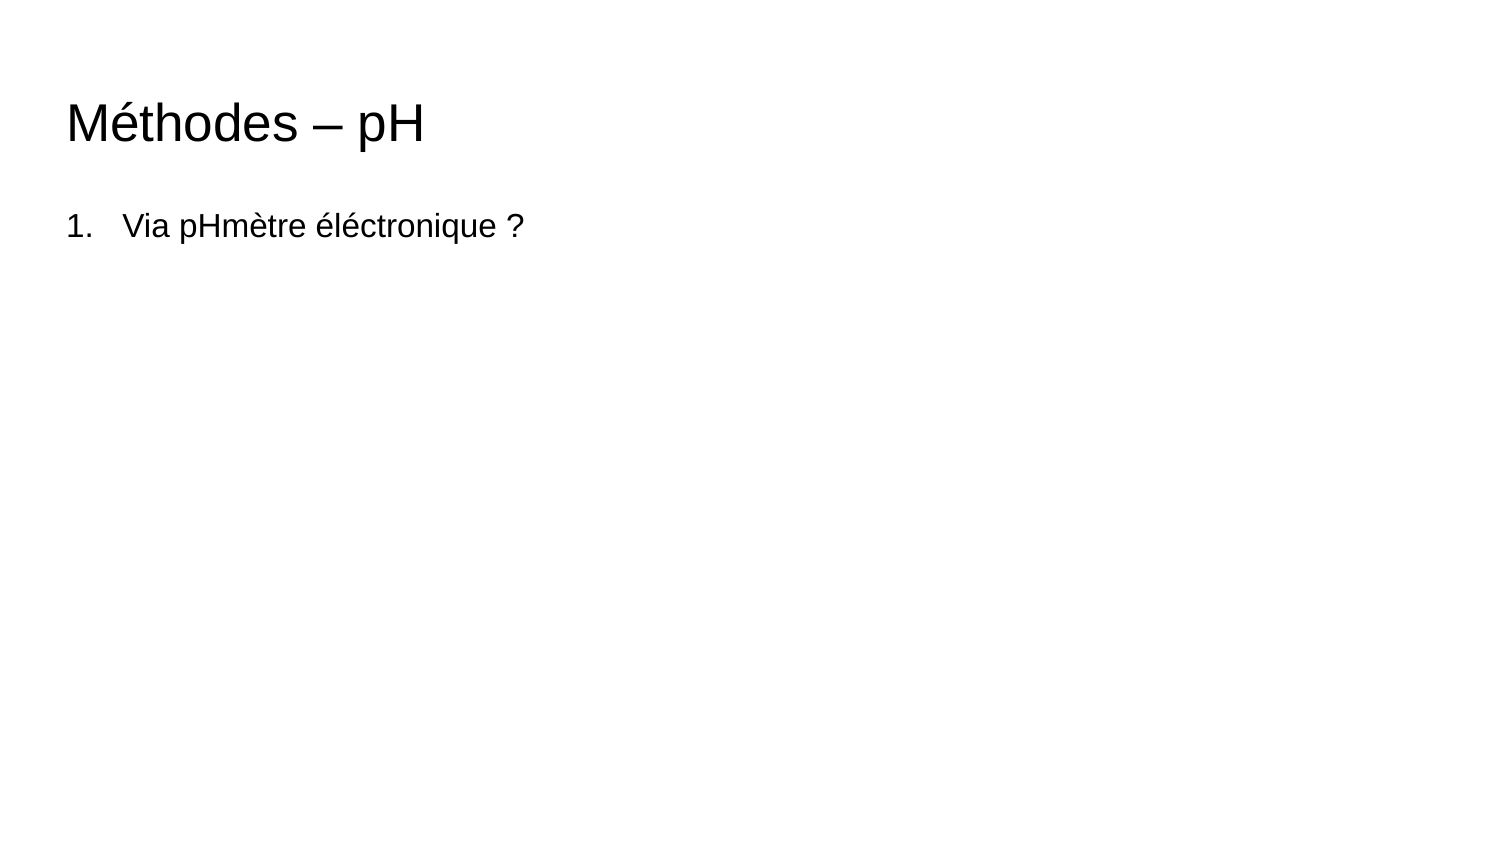

# Méthodes – pH
Via pHmètre éléctronique ?